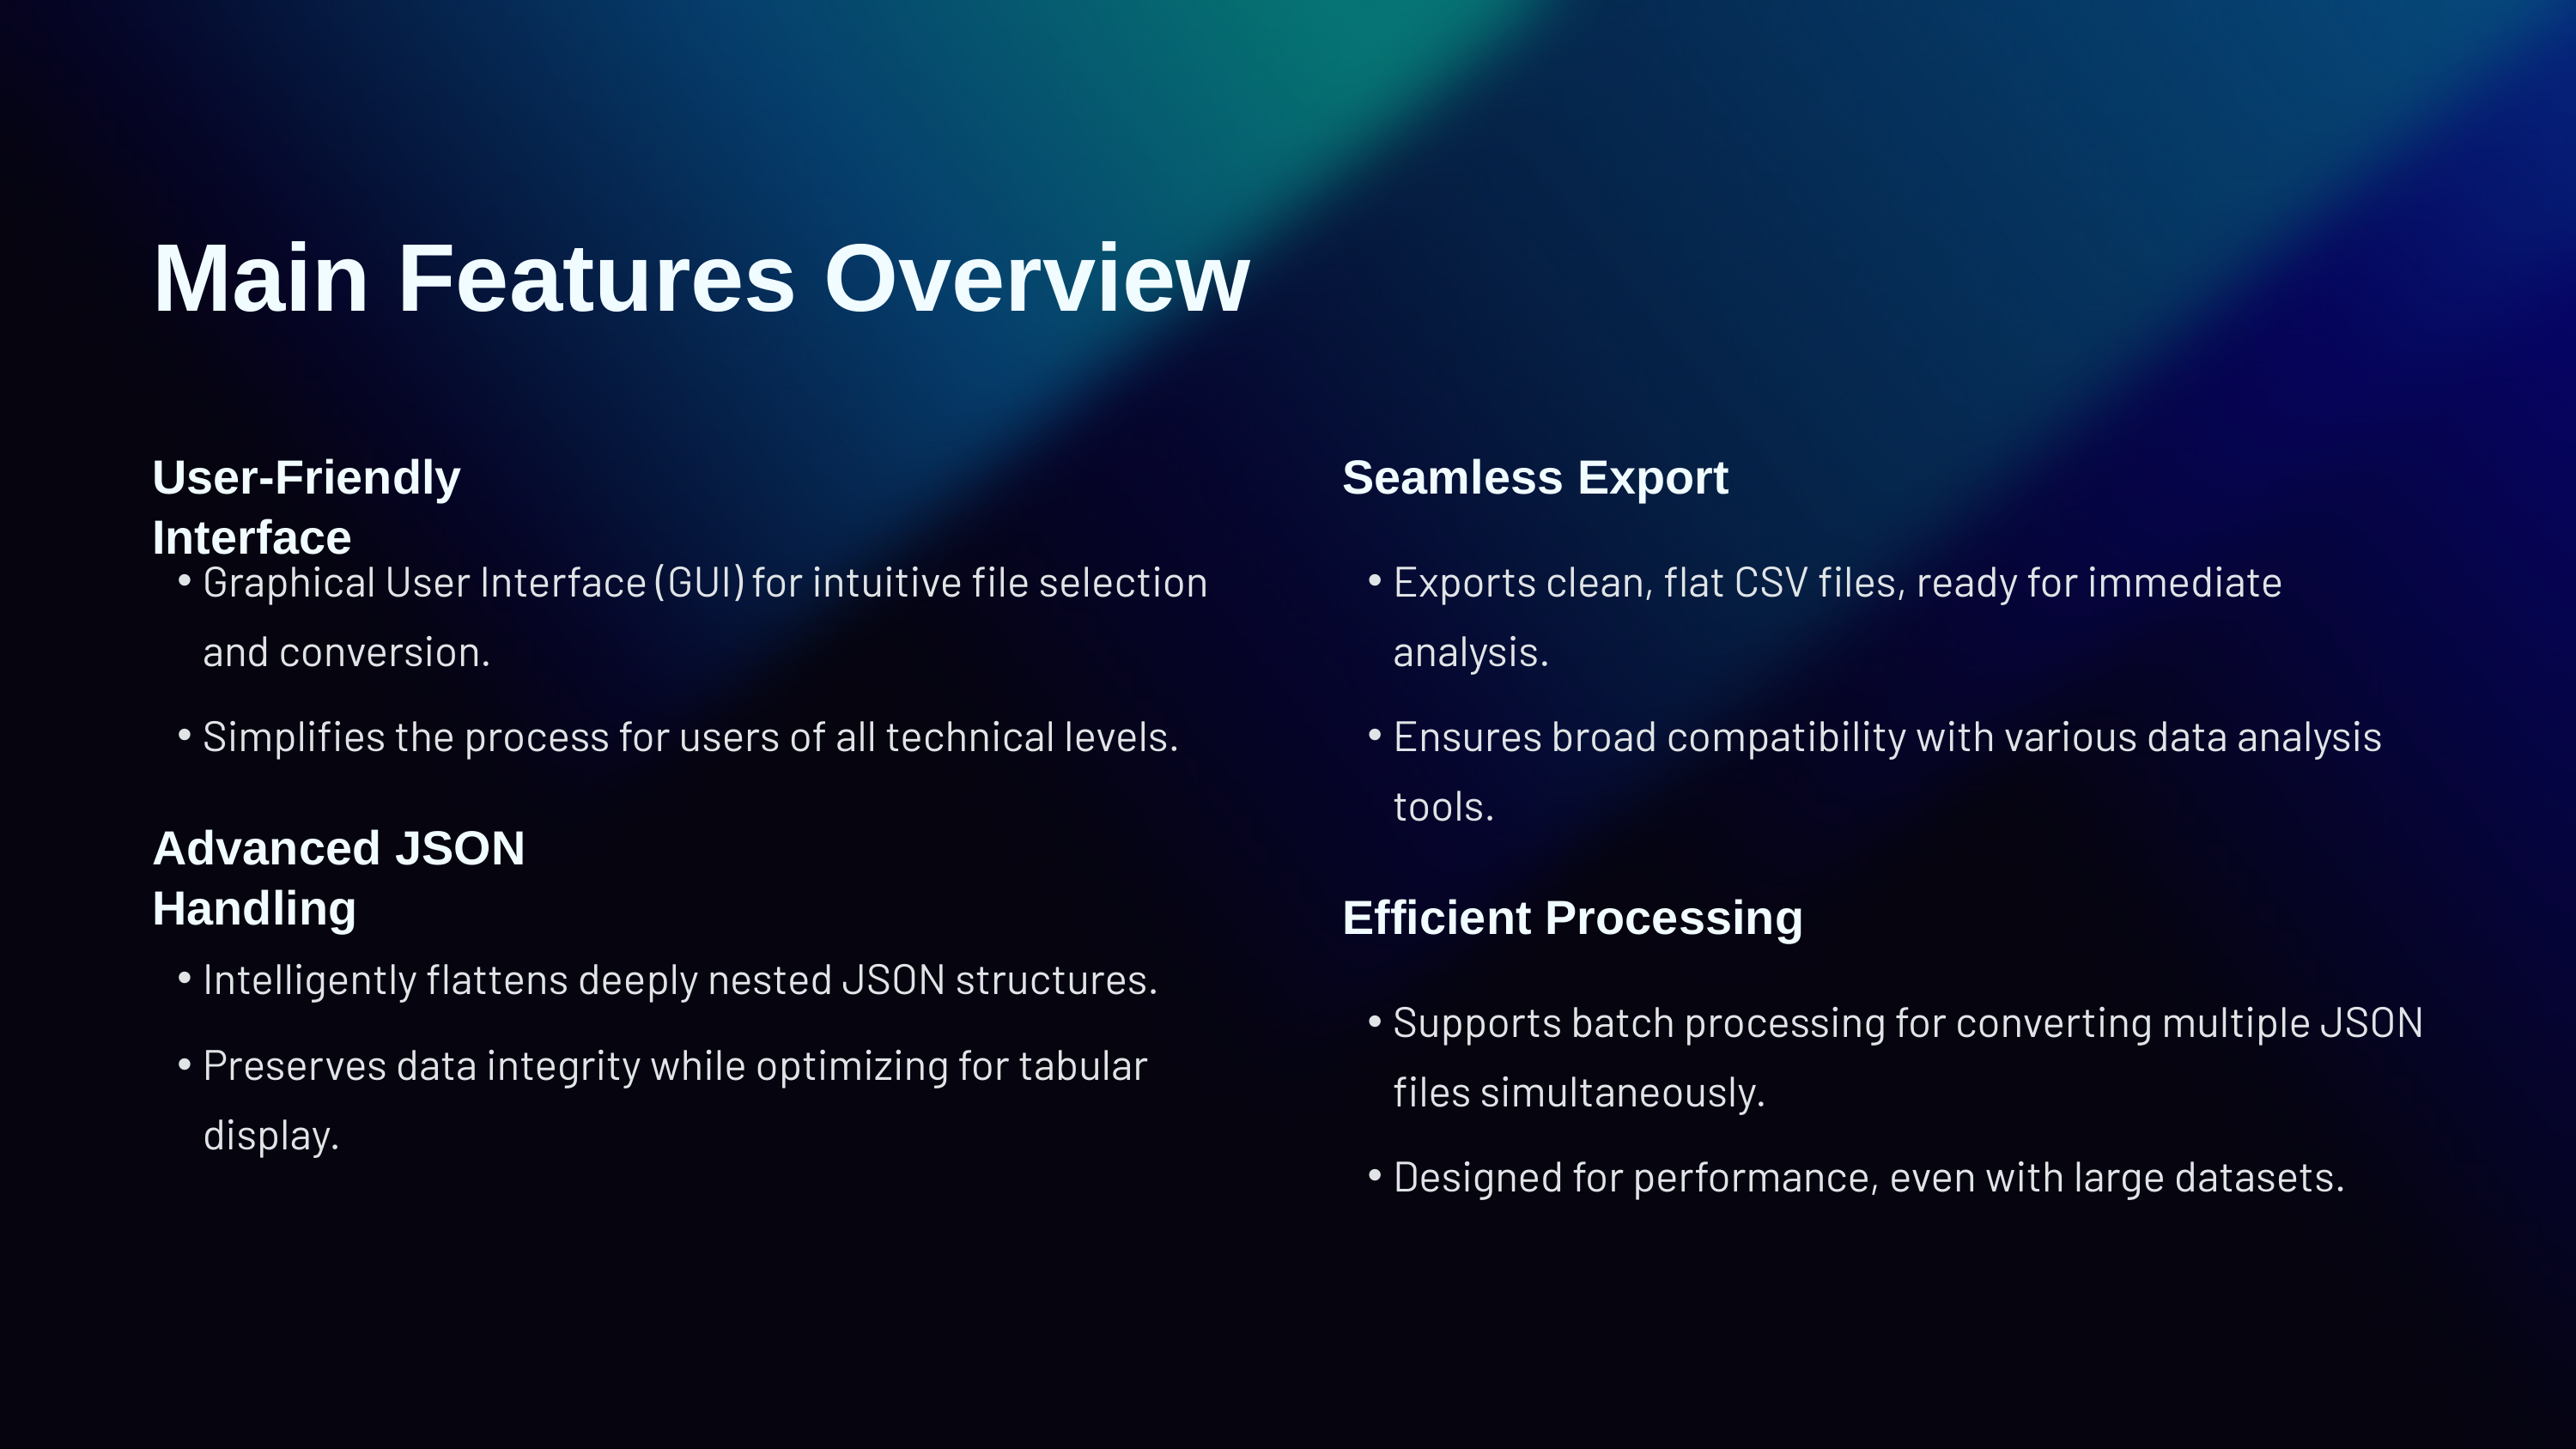

Main Features Overview
User-Friendly Interface
Seamless Export
Graphical User Interface (GUI) for intuitive file selection and conversion.
Exports clean, flat CSV files, ready for immediate analysis.
Simplifies the process for users of all technical levels.
Ensures broad compatibility with various data analysis tools.
Advanced JSON Handling
Efficient Processing
Intelligently flattens deeply nested JSON structures.
Supports batch processing for converting multiple JSON files simultaneously.
Preserves data integrity while optimizing for tabular display.
Designed for performance, even with large datasets.